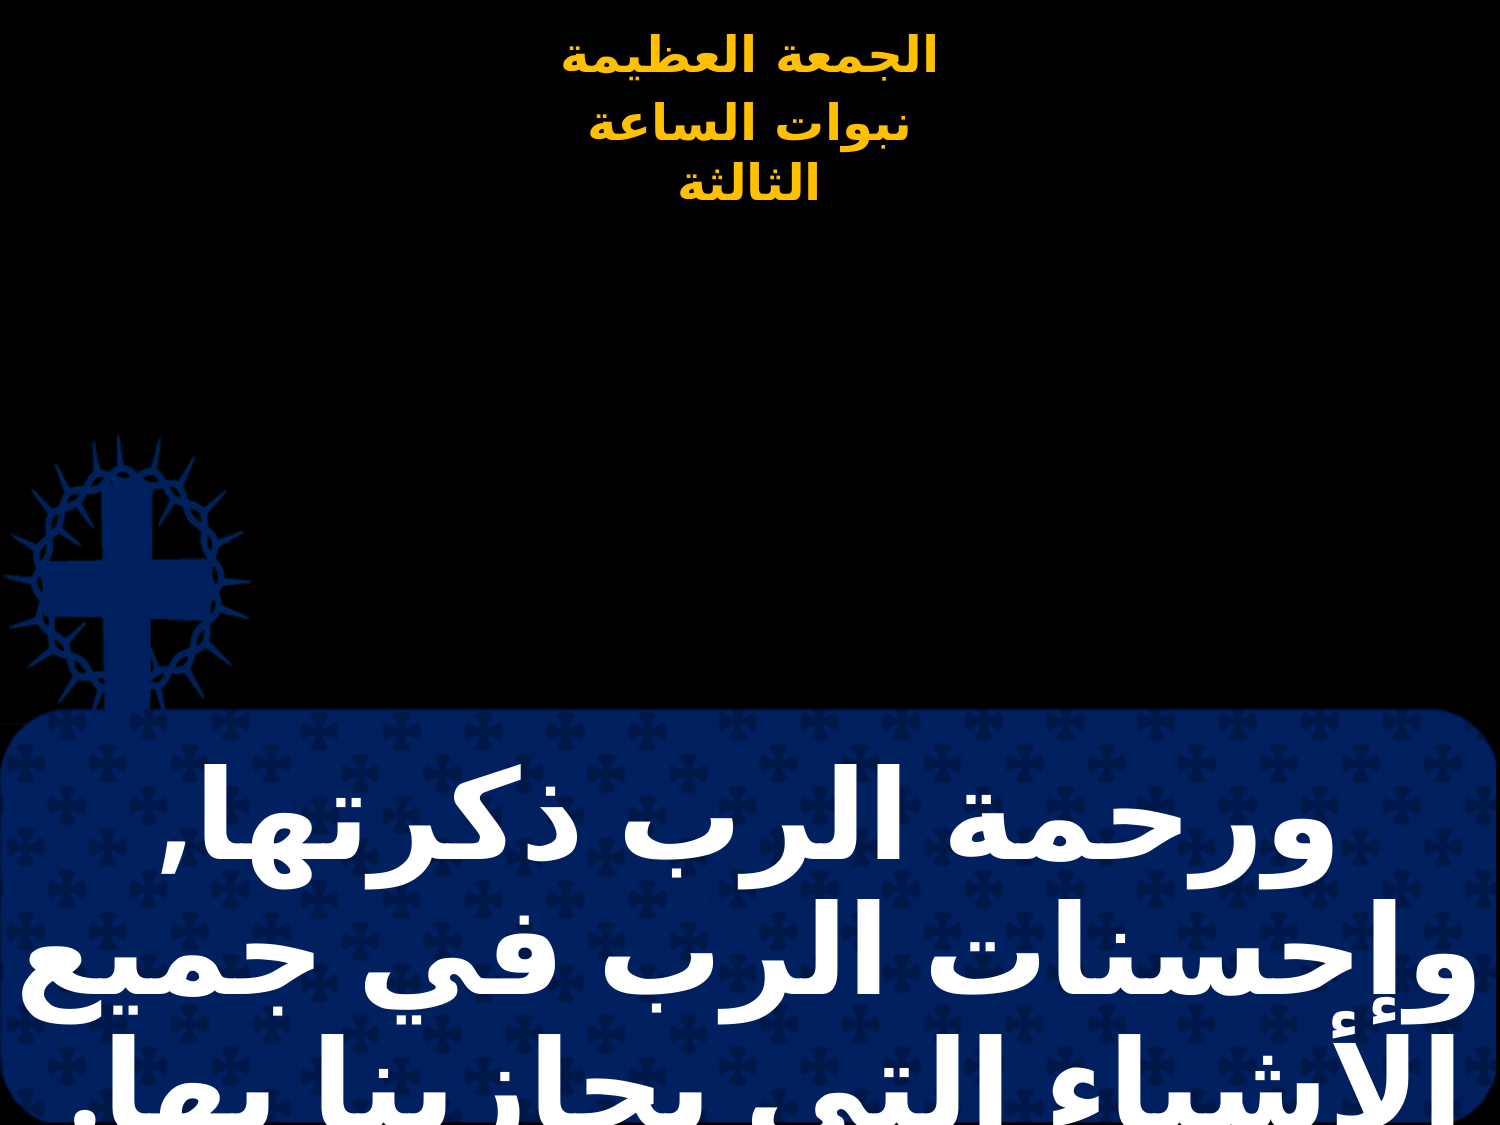

# ورحمة الرب ذكرتها, وإحسنات الرب في جميع الأشياء التي يجازينا بها.